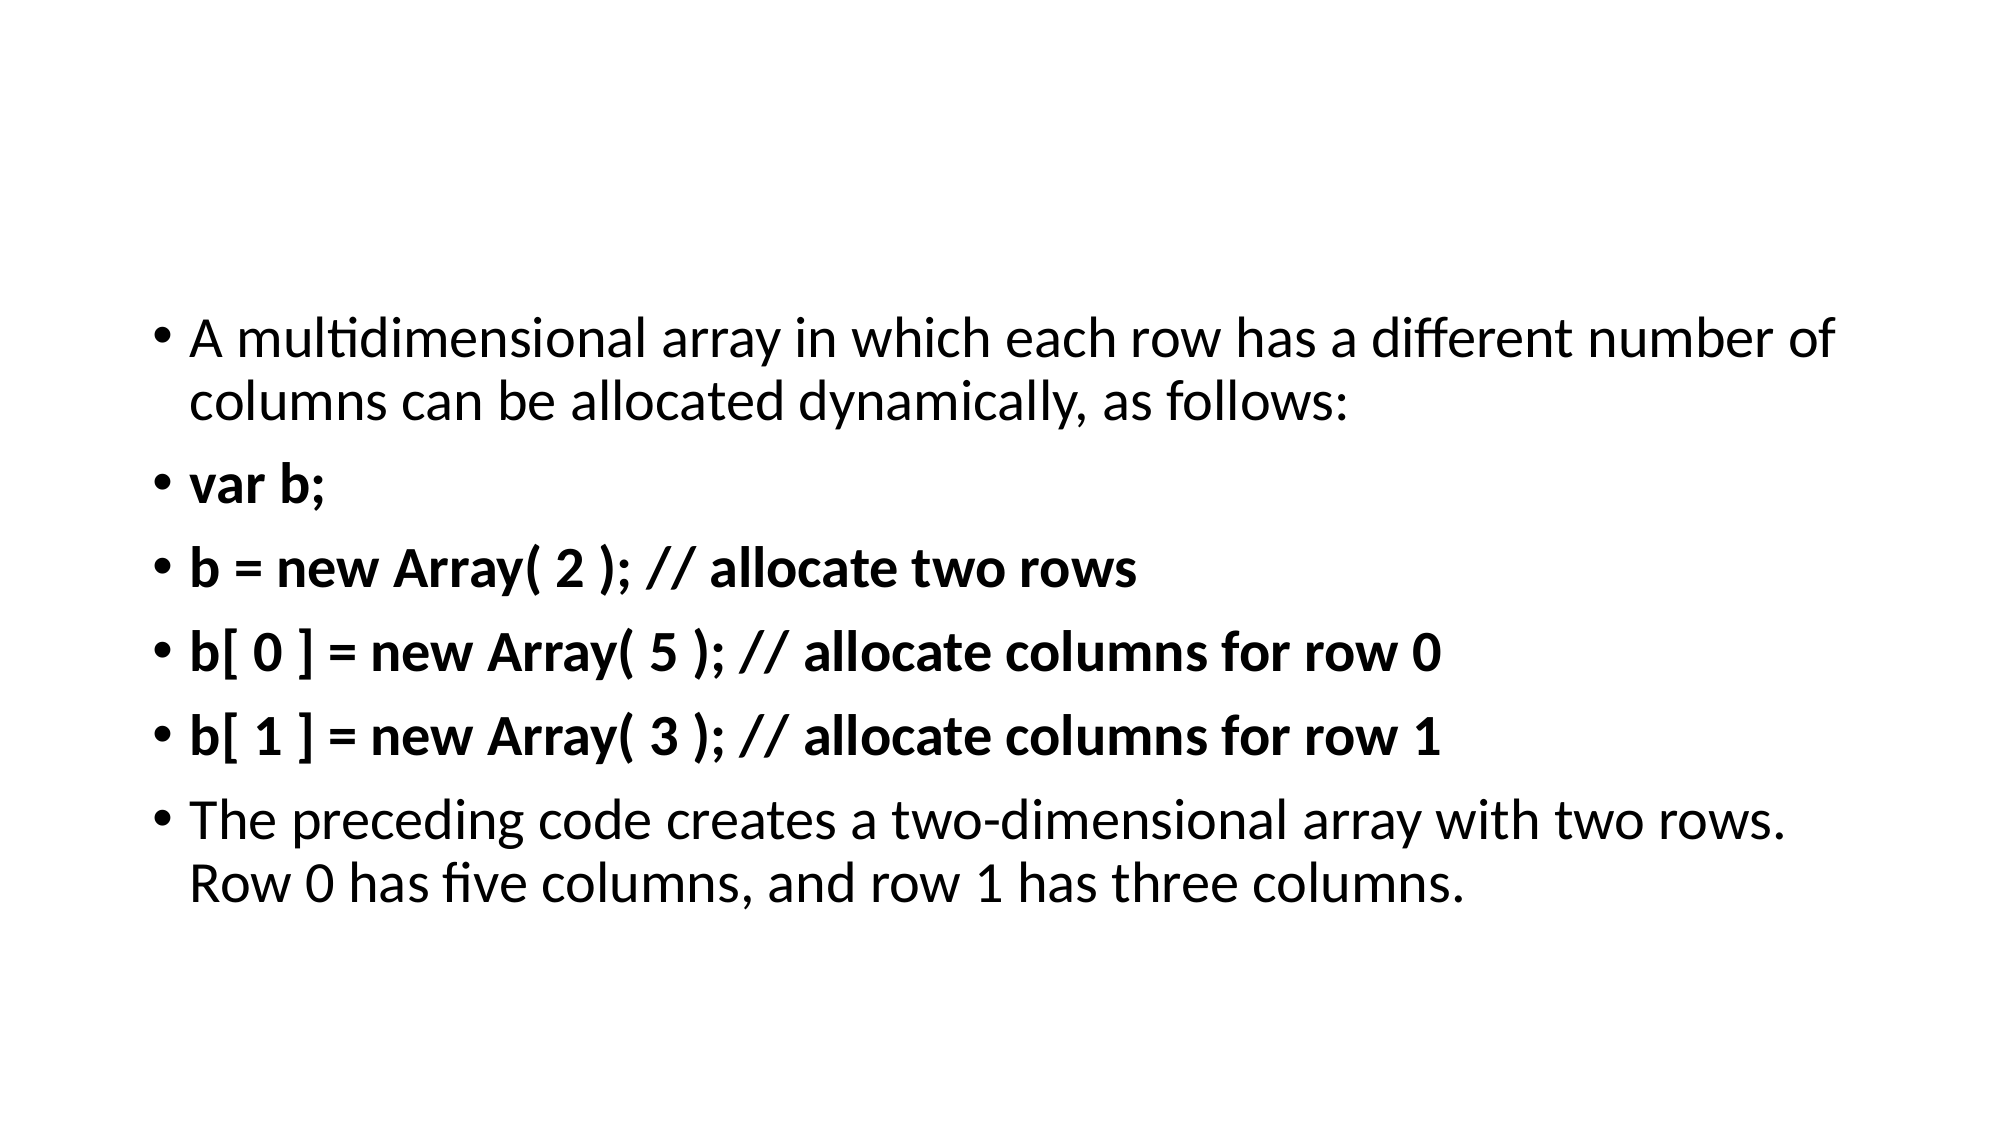

#
A multidimensional array in which each row has a different number of columns can be allocated dynamically, as follows:
var b;
b = new Array( 2 ); // allocate two rows
b[ 0 ] = new Array( 5 ); // allocate columns for row 0
b[ 1 ] = new Array( 3 ); // allocate columns for row 1
The preceding code creates a two-dimensional array with two rows. Row 0 has five columns, and row 1 has three columns.